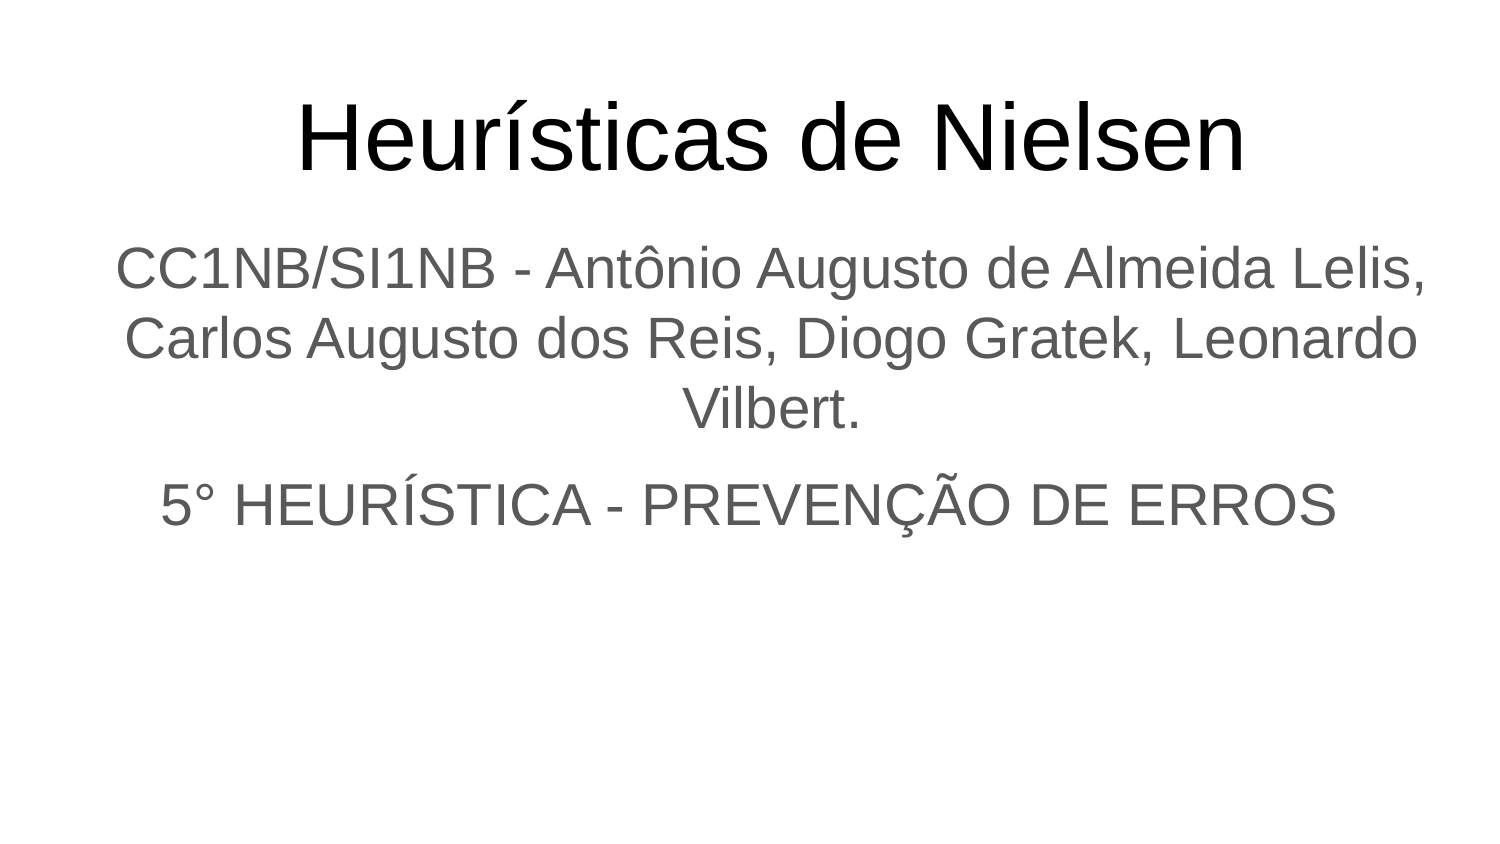

# Heurísticas de Nielsen
CC1NB/SI1NB - Antônio Augusto de Almeida Lelis, Carlos Augusto dos Reis, Diogo Gratek, Leonardo Vilbert.

5° HEURÍSTICA - PREVENÇÃO DE ERROS